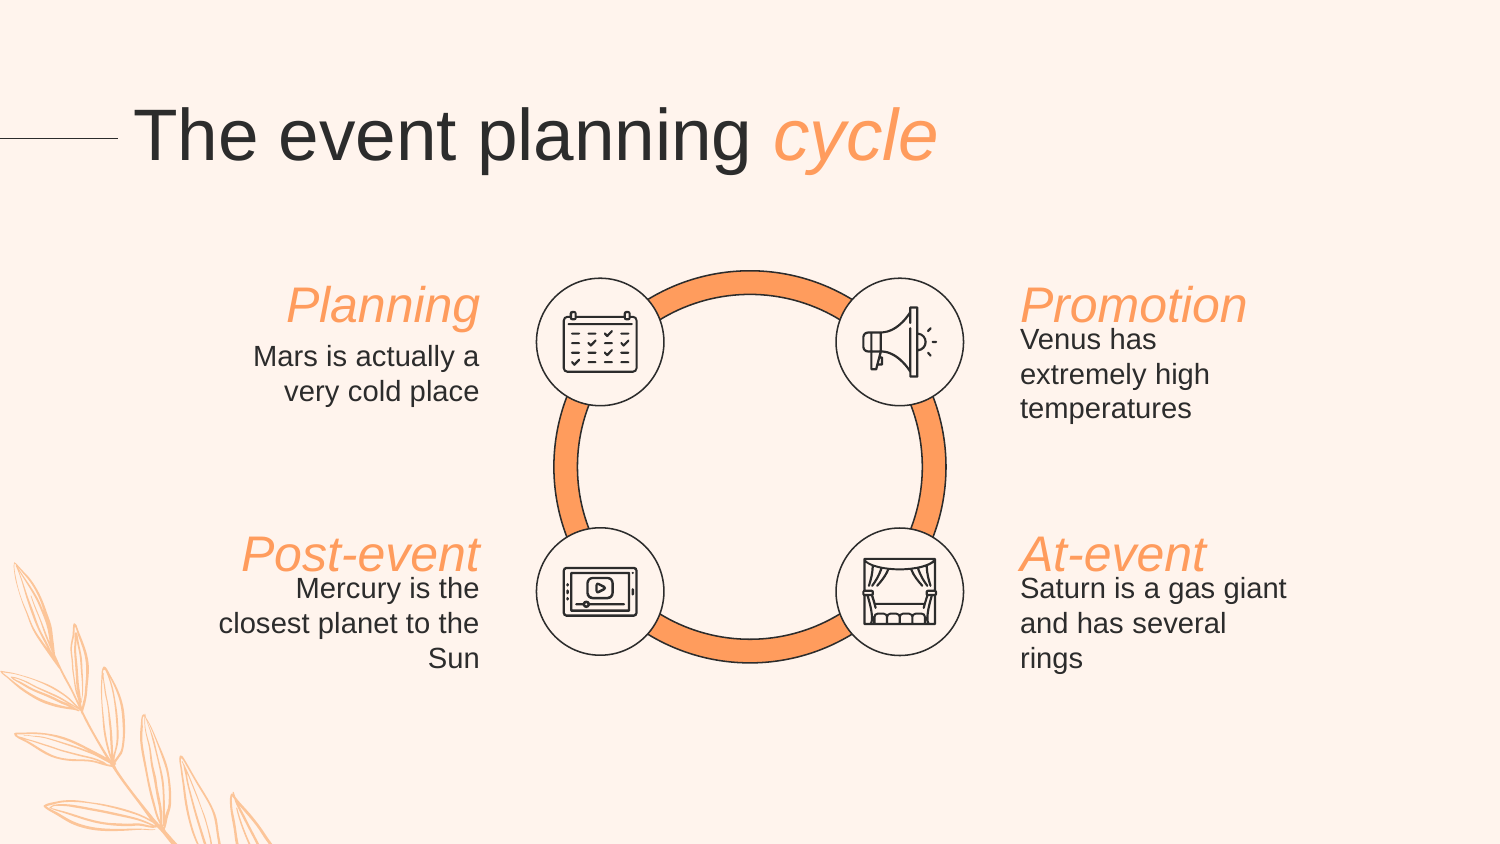

# The event planning cycle

Planning
Promotion

Mars is actually a very cold place
Venus has extremely high temperatures
Post-event
At-event

Mercury is the closest planet to the Sun
Saturn is a gas giant and has several rings